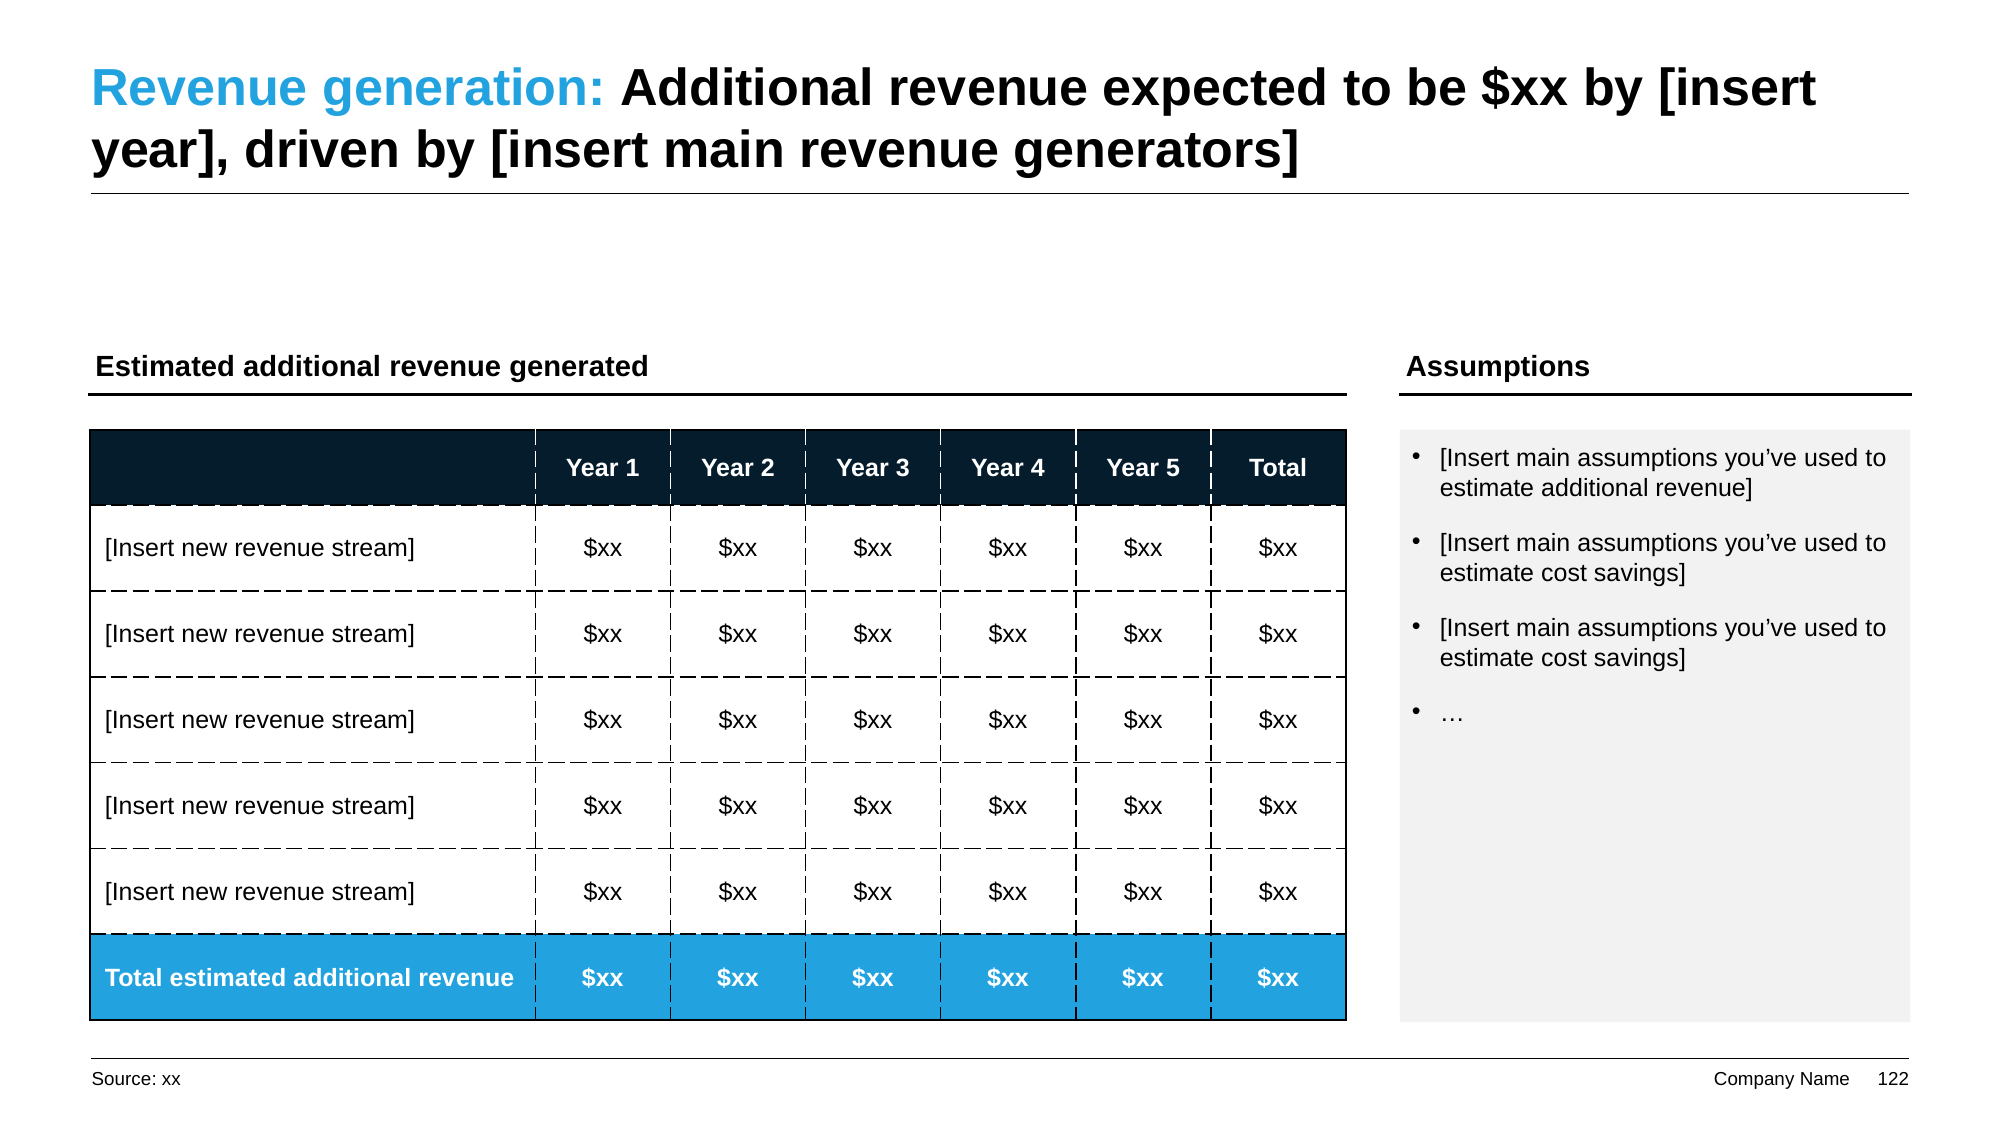

# Revenue generation: Additional revenue expected to be $xx by [insert year], driven by [insert main revenue generators]

Estimated additional revenue generated
Assumptions
[Insert main assumptions you’ve used to estimate additional revenue]
[Insert main assumptions you’ve used to estimate cost savings]
[Insert main assumptions you’ve used to estimate cost savings]
…
|  | Year 1 | Year 2 | Year 3 | Year 4 | Year 5 | Total |
| --- | --- | --- | --- | --- | --- | --- |
| [Insert new revenue stream] | $xx | $xx | $xx | $xx | $xx | $xx |
| [Insert new revenue stream] | $xx | $xx | $xx | $xx | $xx | $xx |
| [Insert new revenue stream] | $xx | $xx | $xx | $xx | $xx | $xx |
| [Insert new revenue stream] | $xx | $xx | $xx | $xx | $xx | $xx |
| [Insert new revenue stream] | $xx | $xx | $xx | $xx | $xx | $xx |
| Total estimated additional revenue | $xx | $xx | $xx | $xx | $xx | $xx |
Source: xx